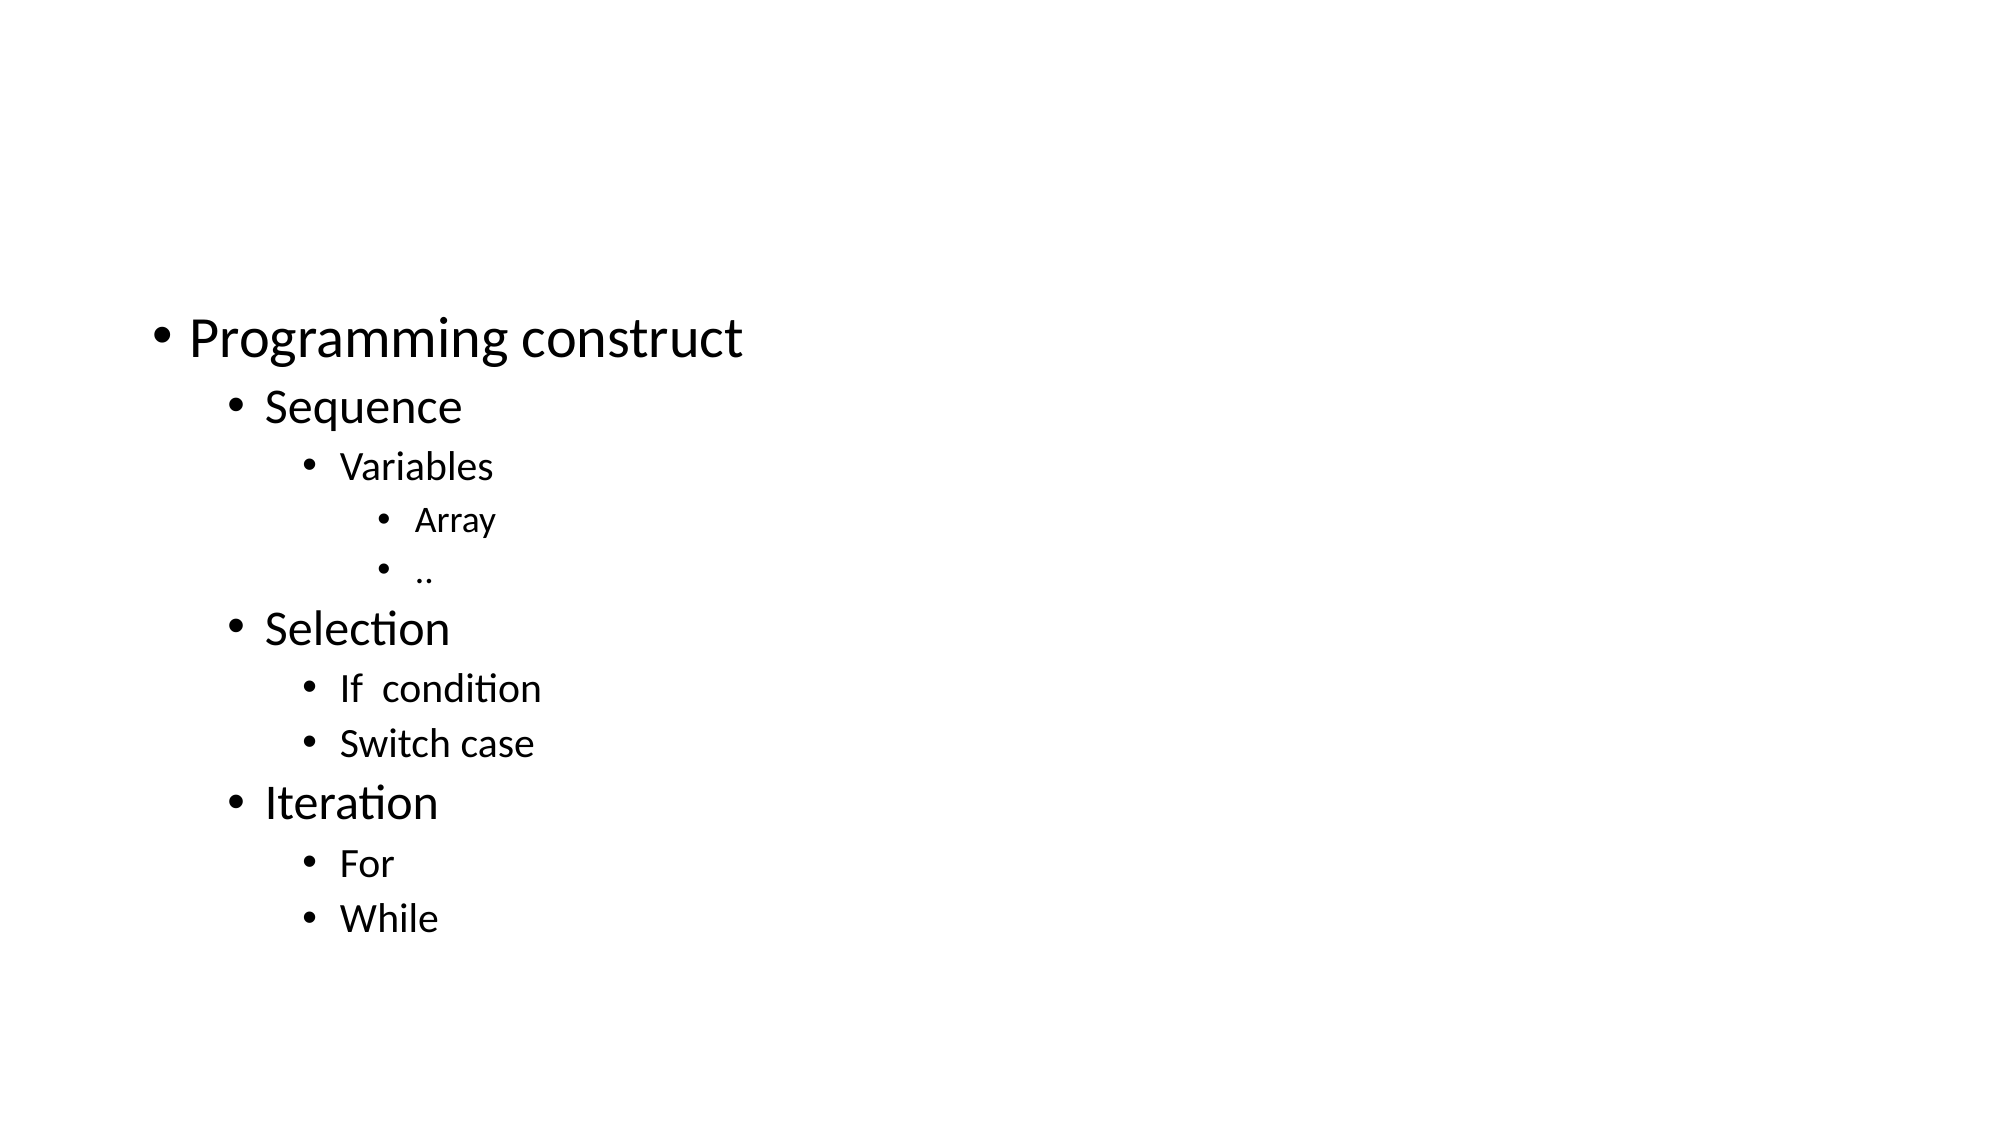

#
Programming construct
Sequence
Variables
Array
..
Selection
If  condition
Switch case
Iteration
For
While